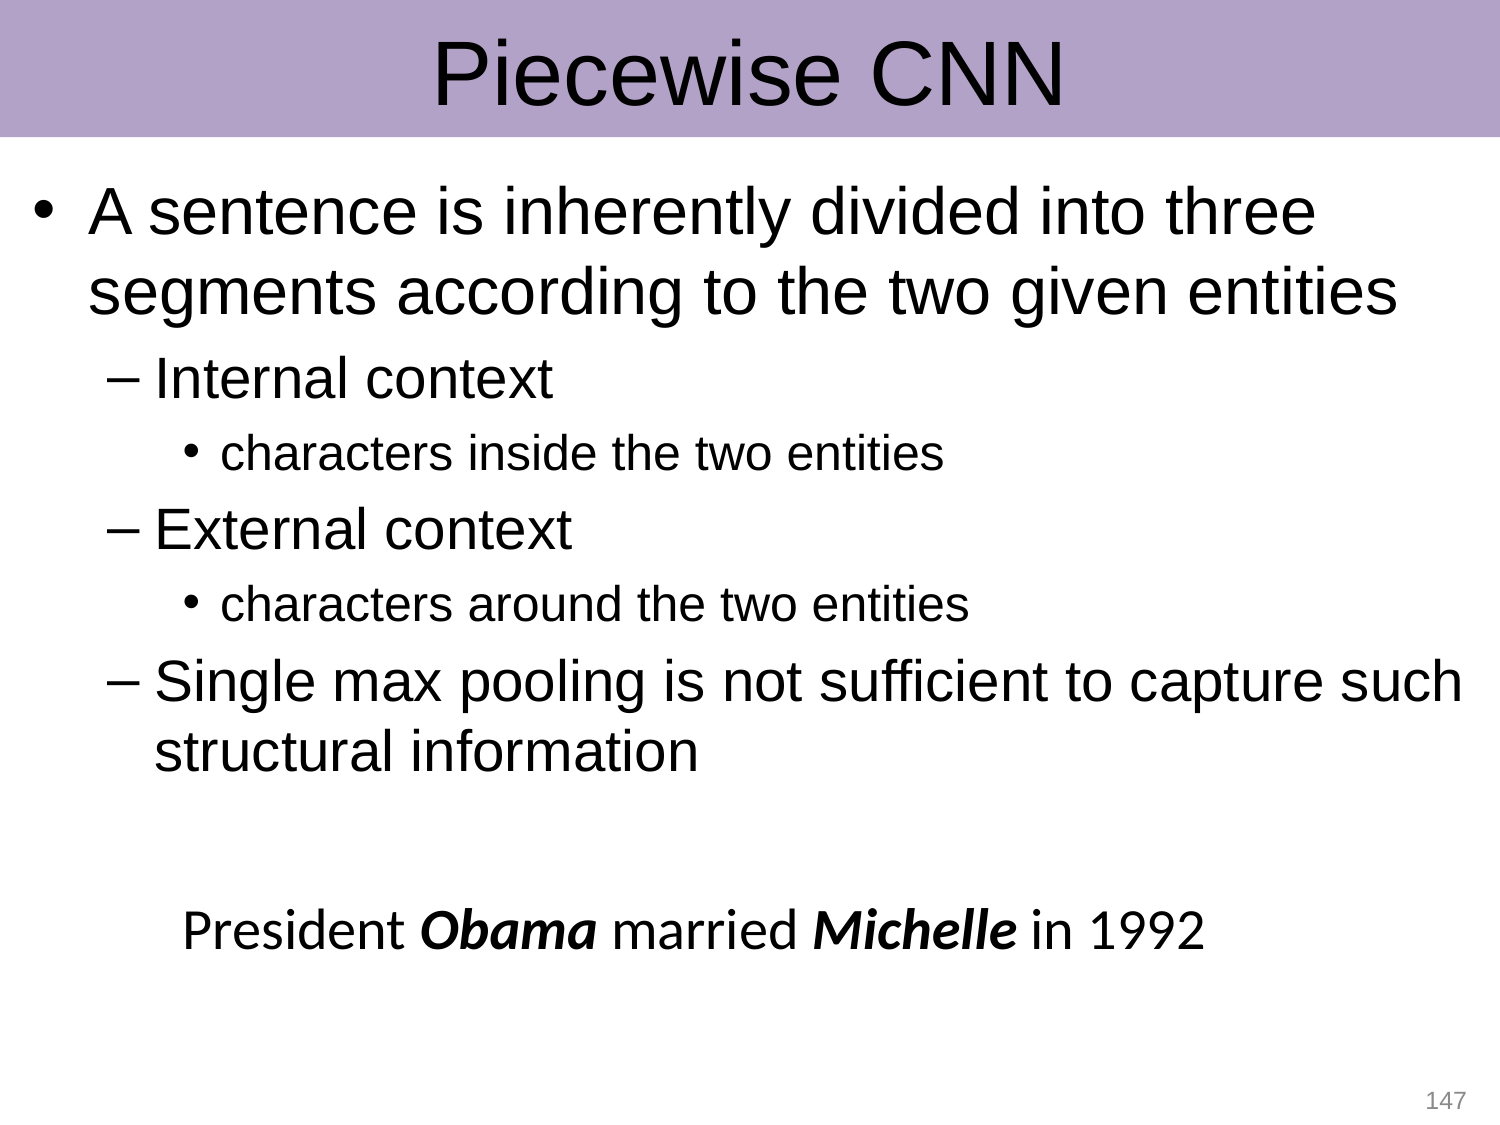

# Piecewise CNN
A sentence is inherently divided into three segments according to the two given entities
Internal context
characters inside the two entities
External context
characters around the two entities
Single max pooling is not sufficient to capture such structural information

President Obama married Michelle in 1992

147